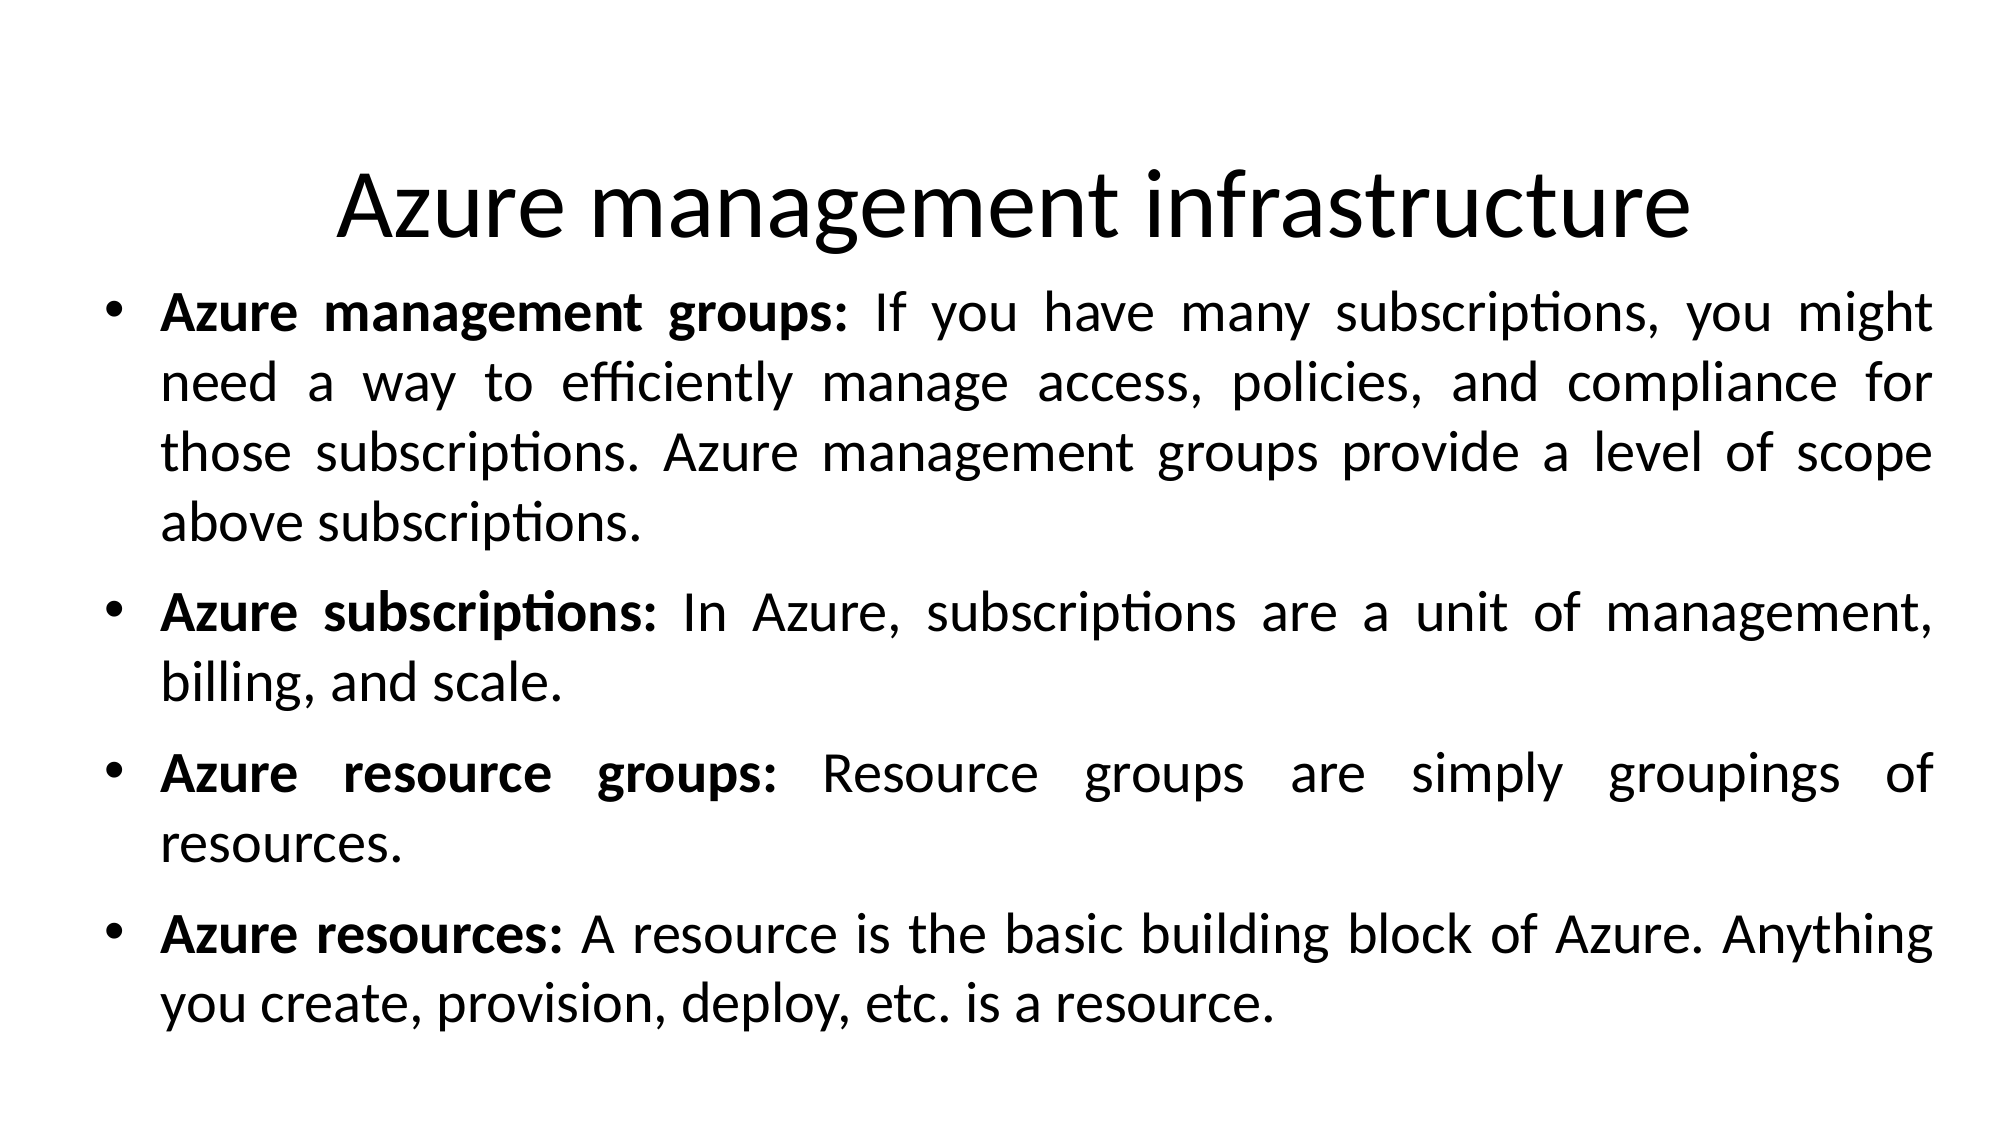

# Azure management infrastructure
Azure management groups: If you have many subscriptions, you might need a way to efficiently manage access, policies, and compliance for those subscriptions. Azure management groups provide a level of scope above subscriptions.
Azure subscriptions: In Azure, subscriptions are a unit of management, billing, and scale.
Azure resource groups: Resource groups are simply groupings of resources.
Azure resources: A resource is the basic building block of Azure. Anything you create, provision, deploy, etc. is a resource.